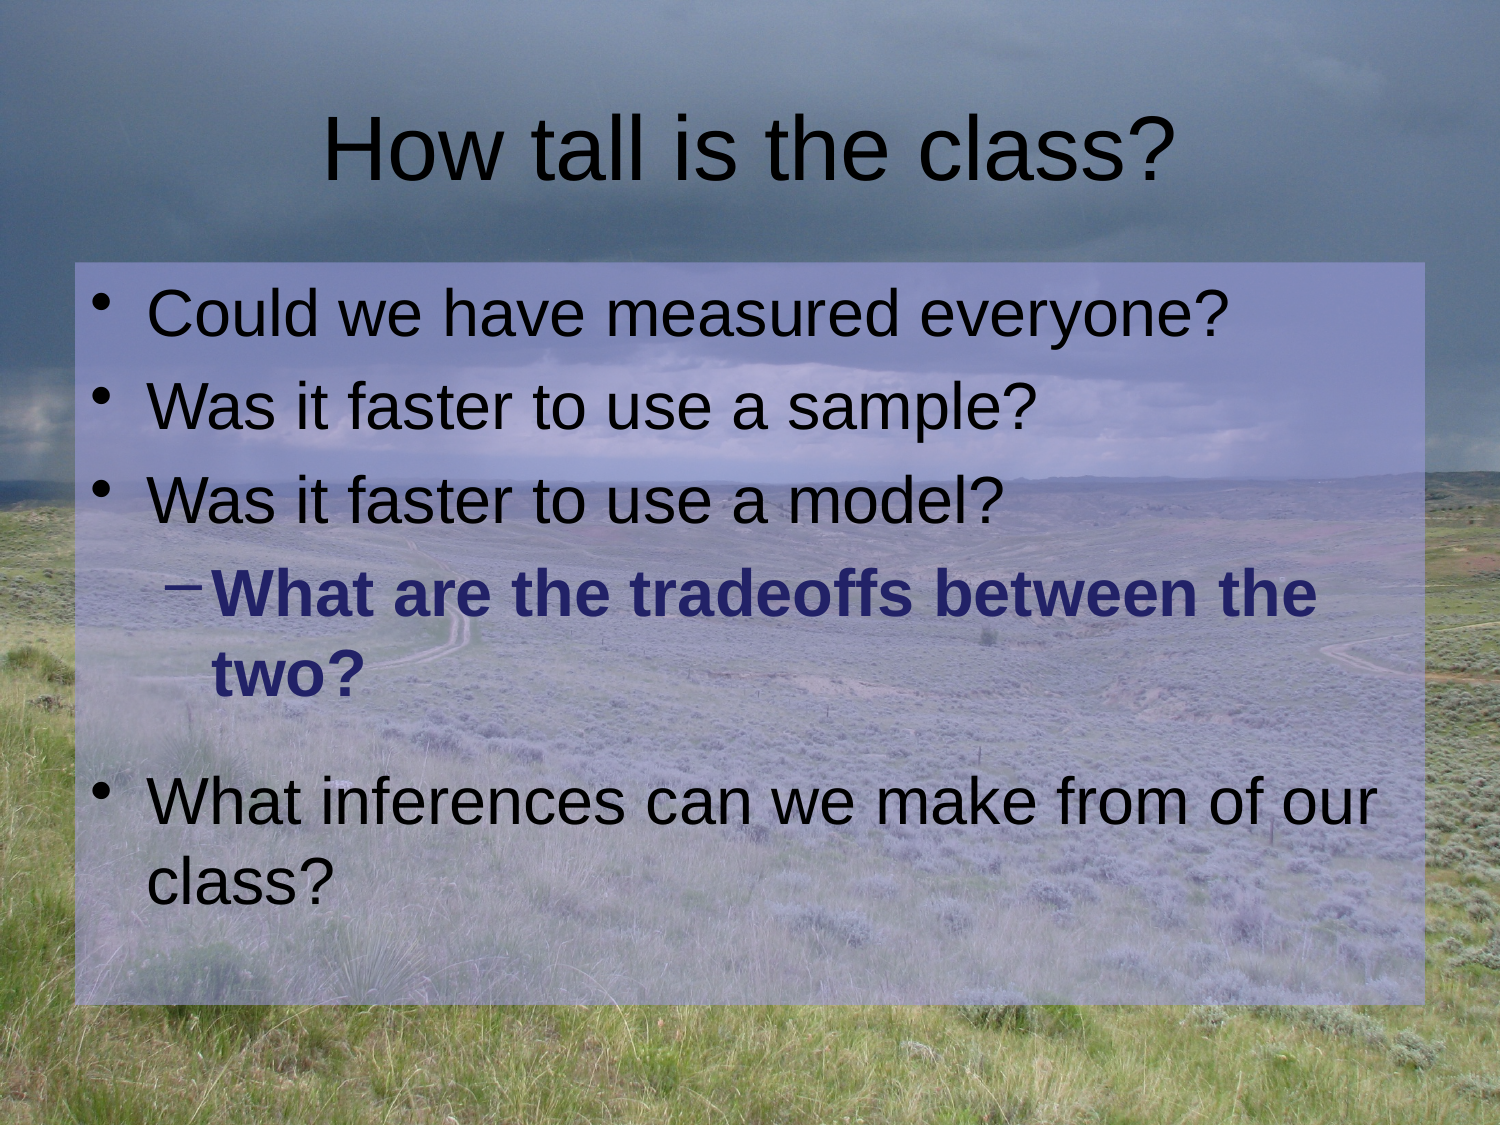

# How tall is the class?
Could we have measured everyone?
Was it faster to use a sample?
Was it faster to use a model?
What are the tradeoffs between the two?

What inferences can we make from of our class?